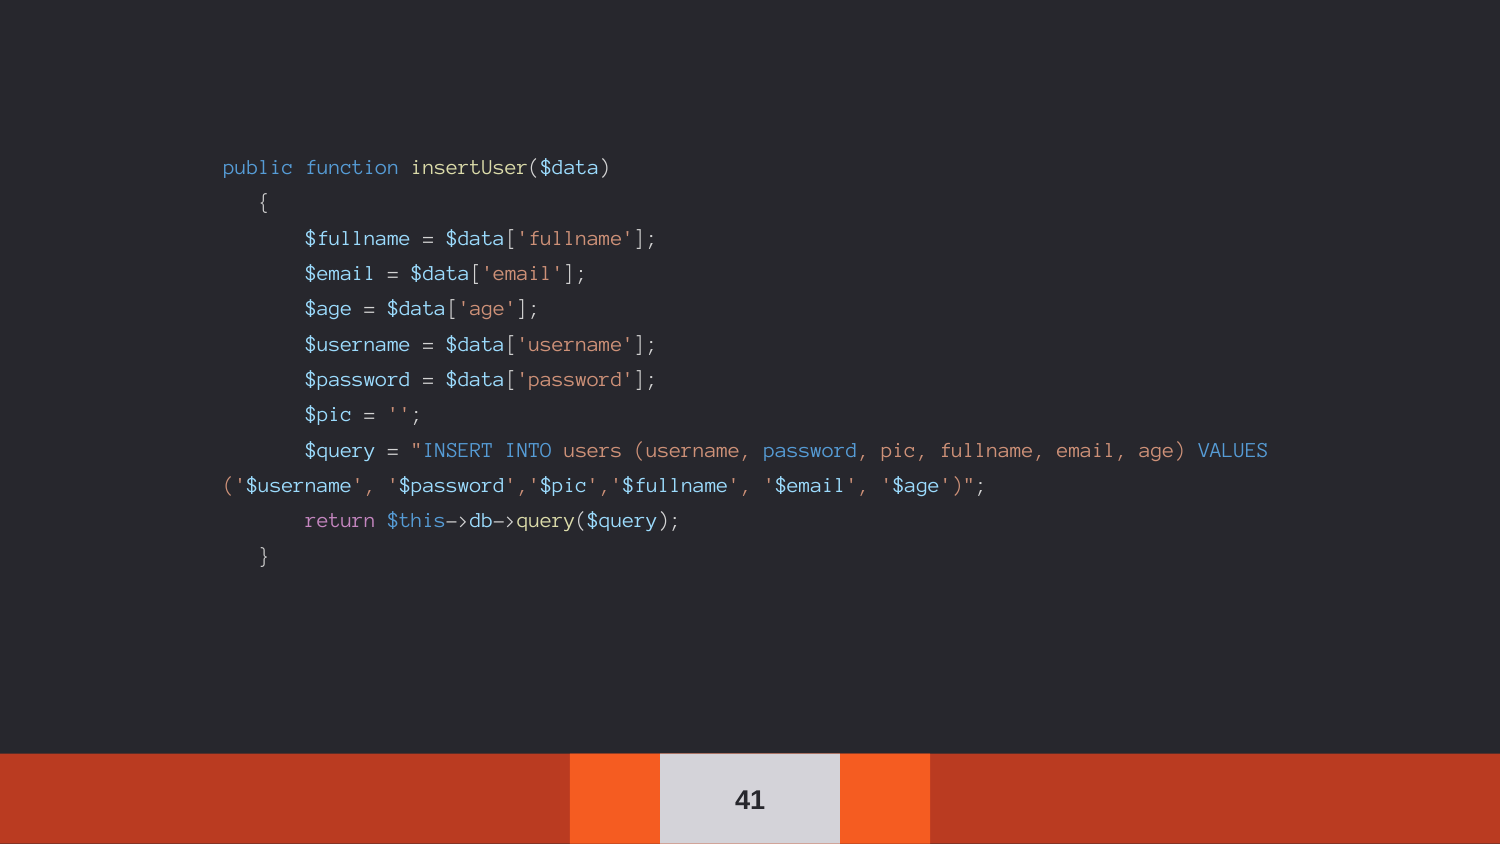

public function insertUser($data)
   {
       $fullname = $data['fullname'];
       $email = $data['email'];
       $age = $data['age'];
       $username = $data['username'];
       $password = $data['password'];
       $pic = '';
       $query = "INSERT INTO users (username, password, pic, fullname, email, age) VALUES ('$username', '$password','$pic','$fullname', '$email', '$age')";
       return $this->db->query($query);
   }

41